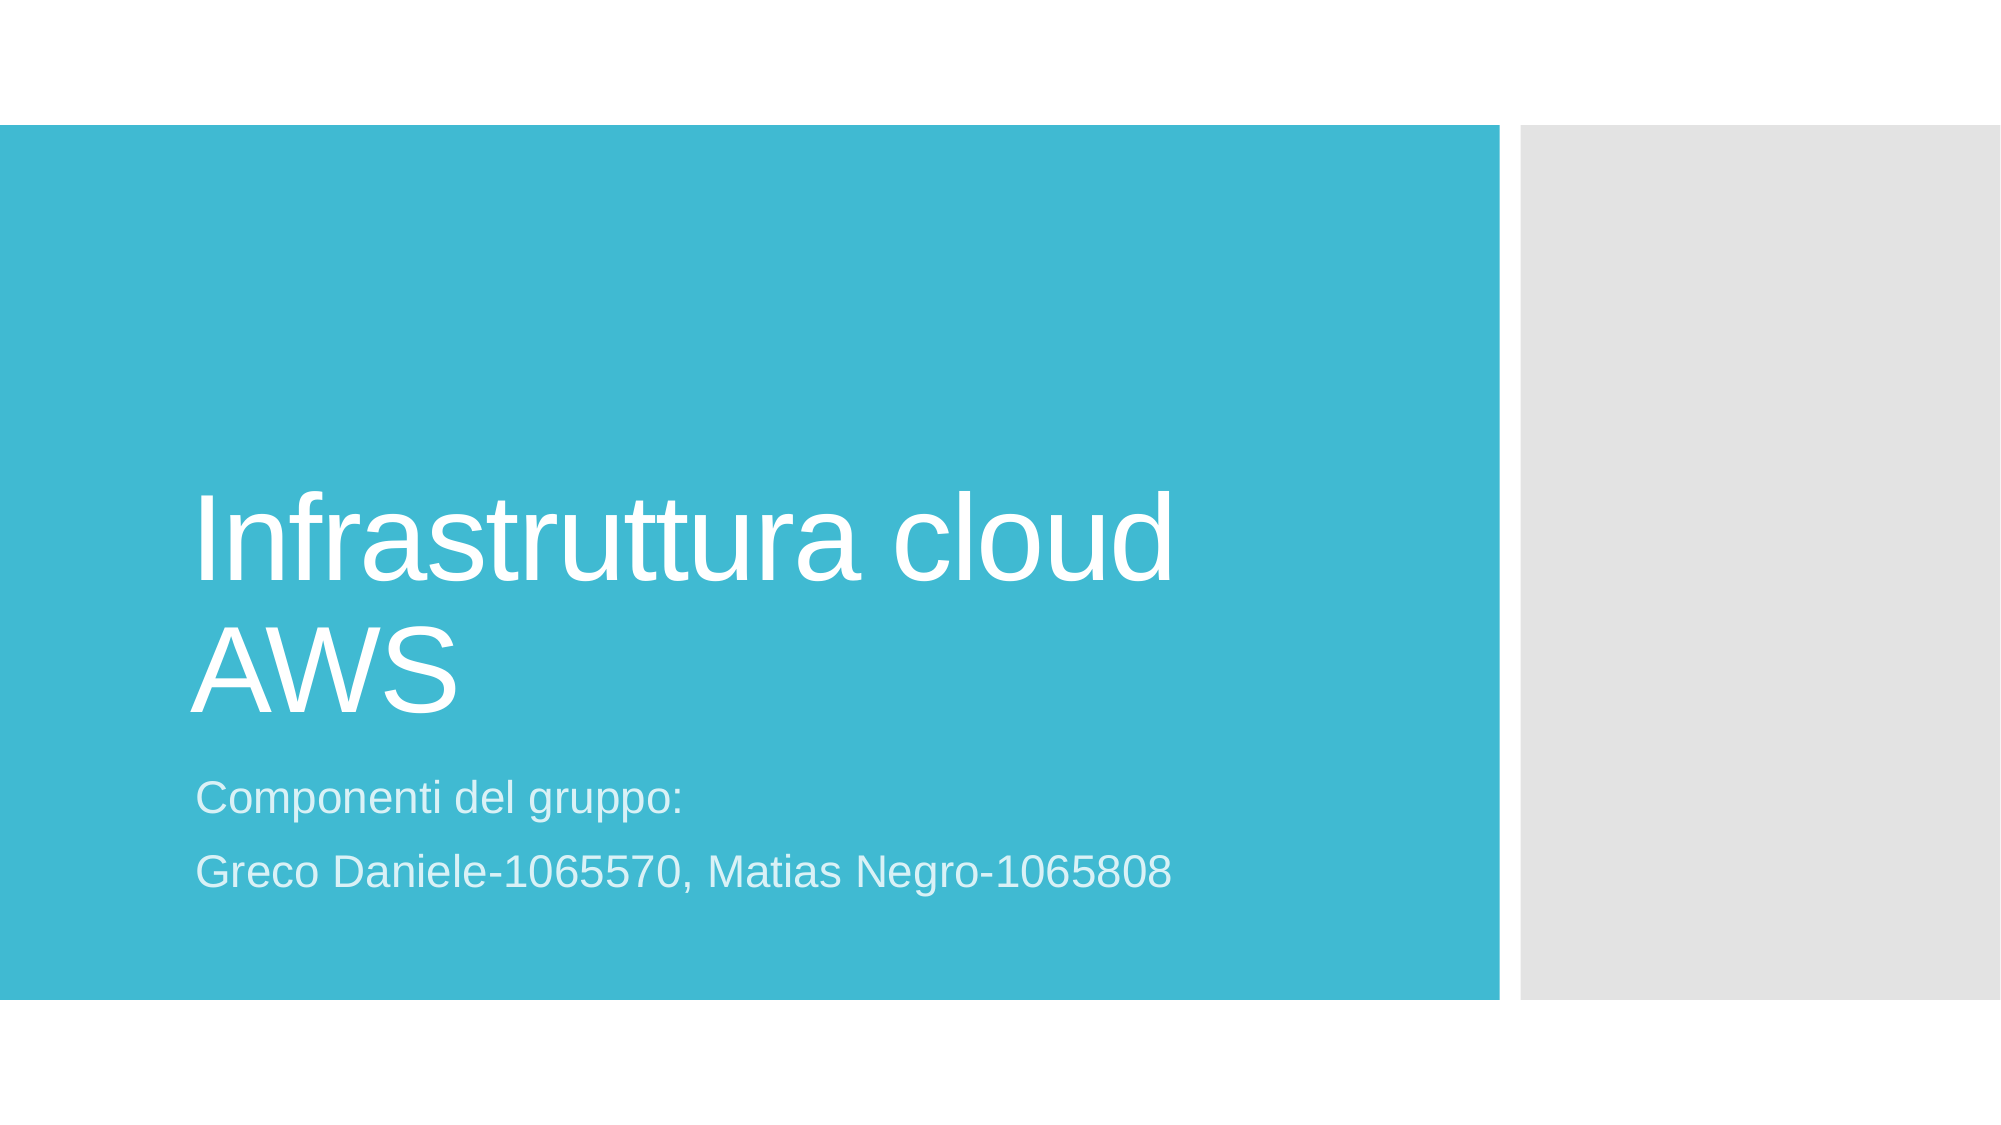

# Infrastruttura cloud AWS
Componenti del gruppo:
Greco Daniele-1065570, Matias Negro-1065808